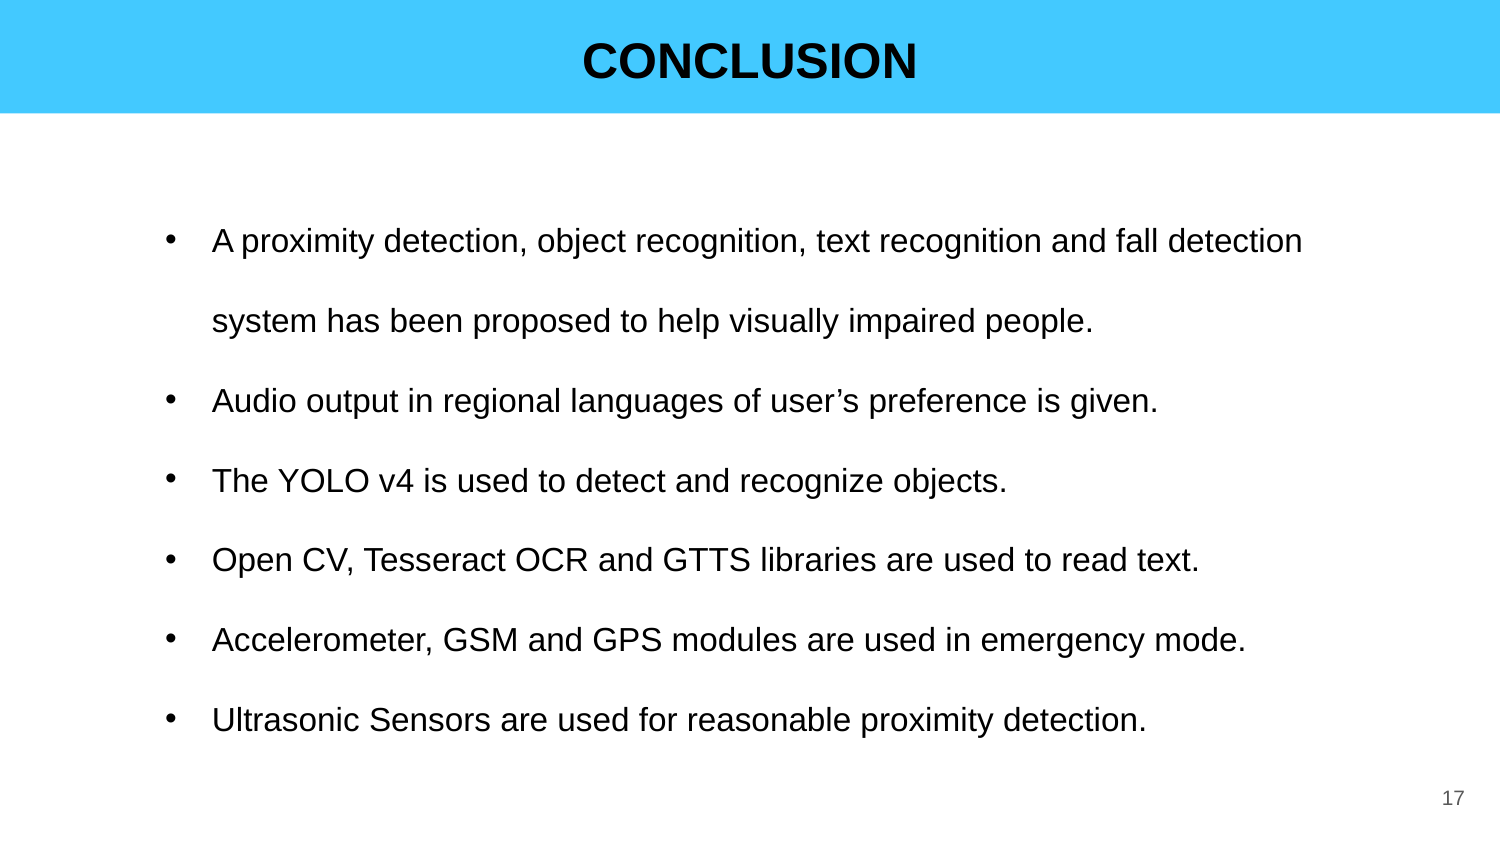

CONCLUSION
A proximity detection, object recognition, text recognition and fall detection system has been proposed to help visually impaired people.
Audio output in regional languages of user’s preference is given.
The YOLO v4 is used to detect and recognize objects.
Open CV, Tesseract OCR and GTTS libraries are used to read text.
Accelerometer, GSM and GPS modules are used in emergency mode.
Ultrasonic Sensors are used for reasonable proximity detection.
17